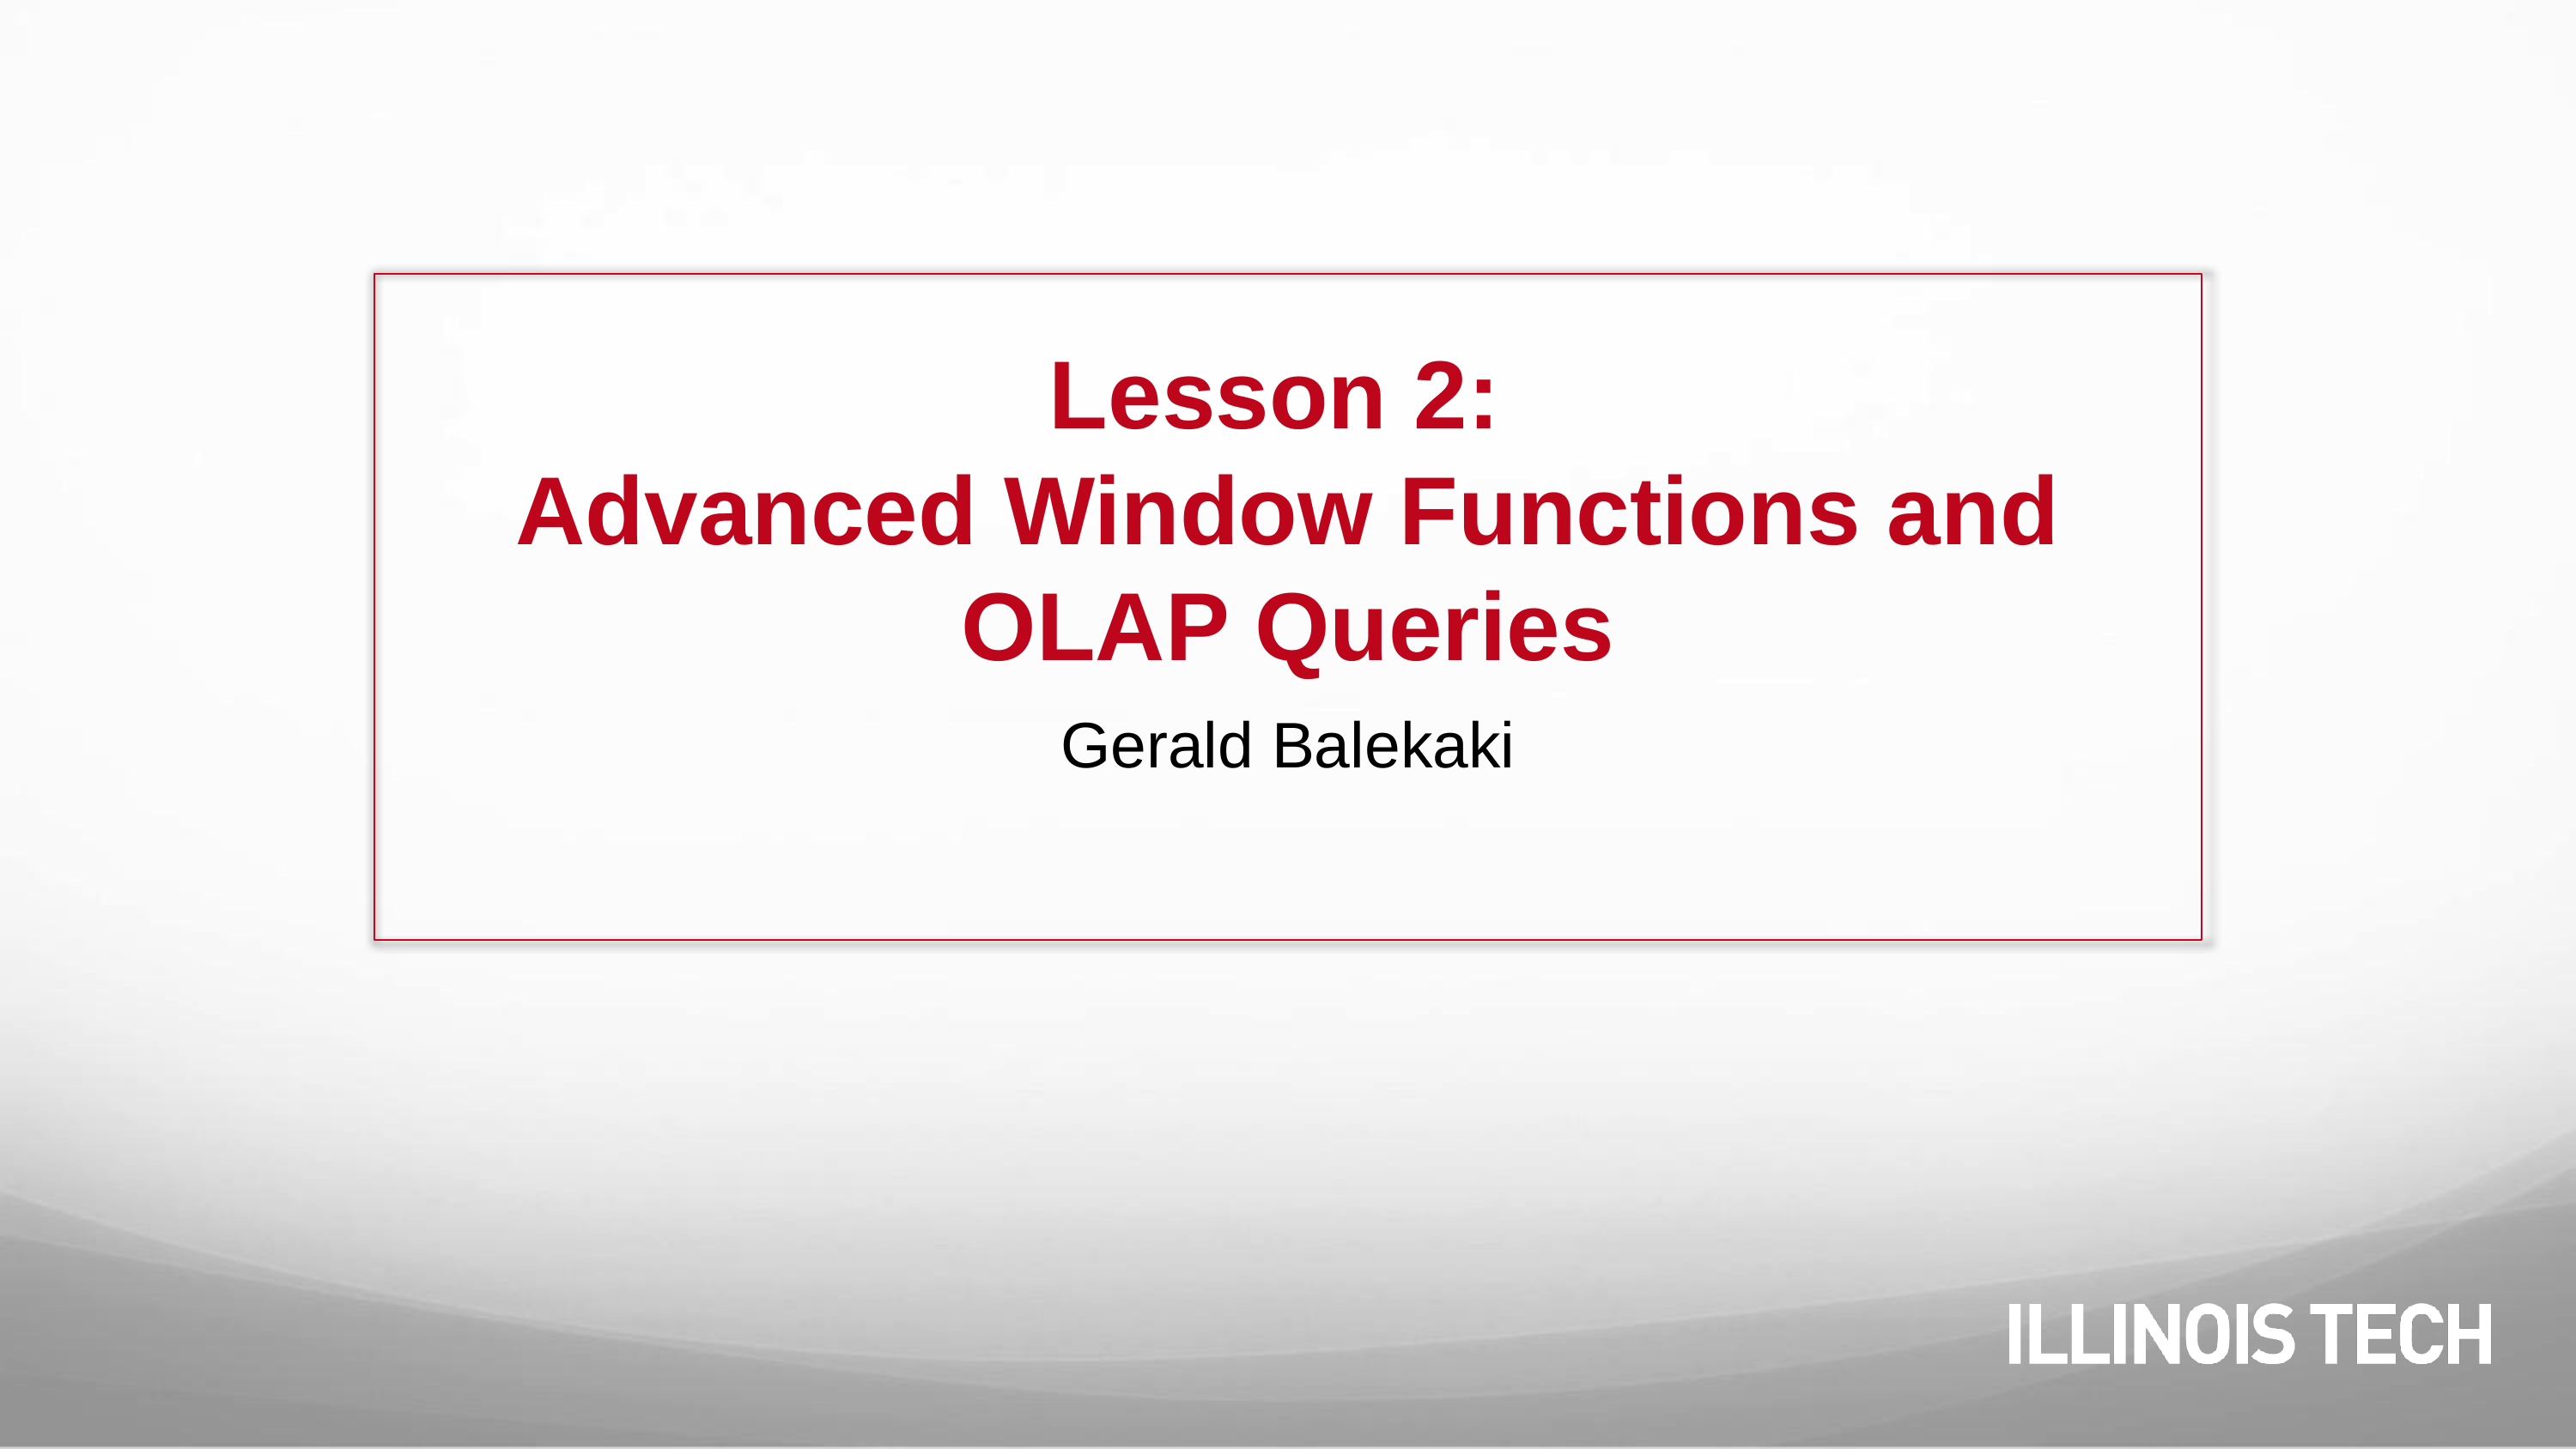

# Lesson 2:
Advanced Window Functions and OLAP Queries
Gerald Balekaki